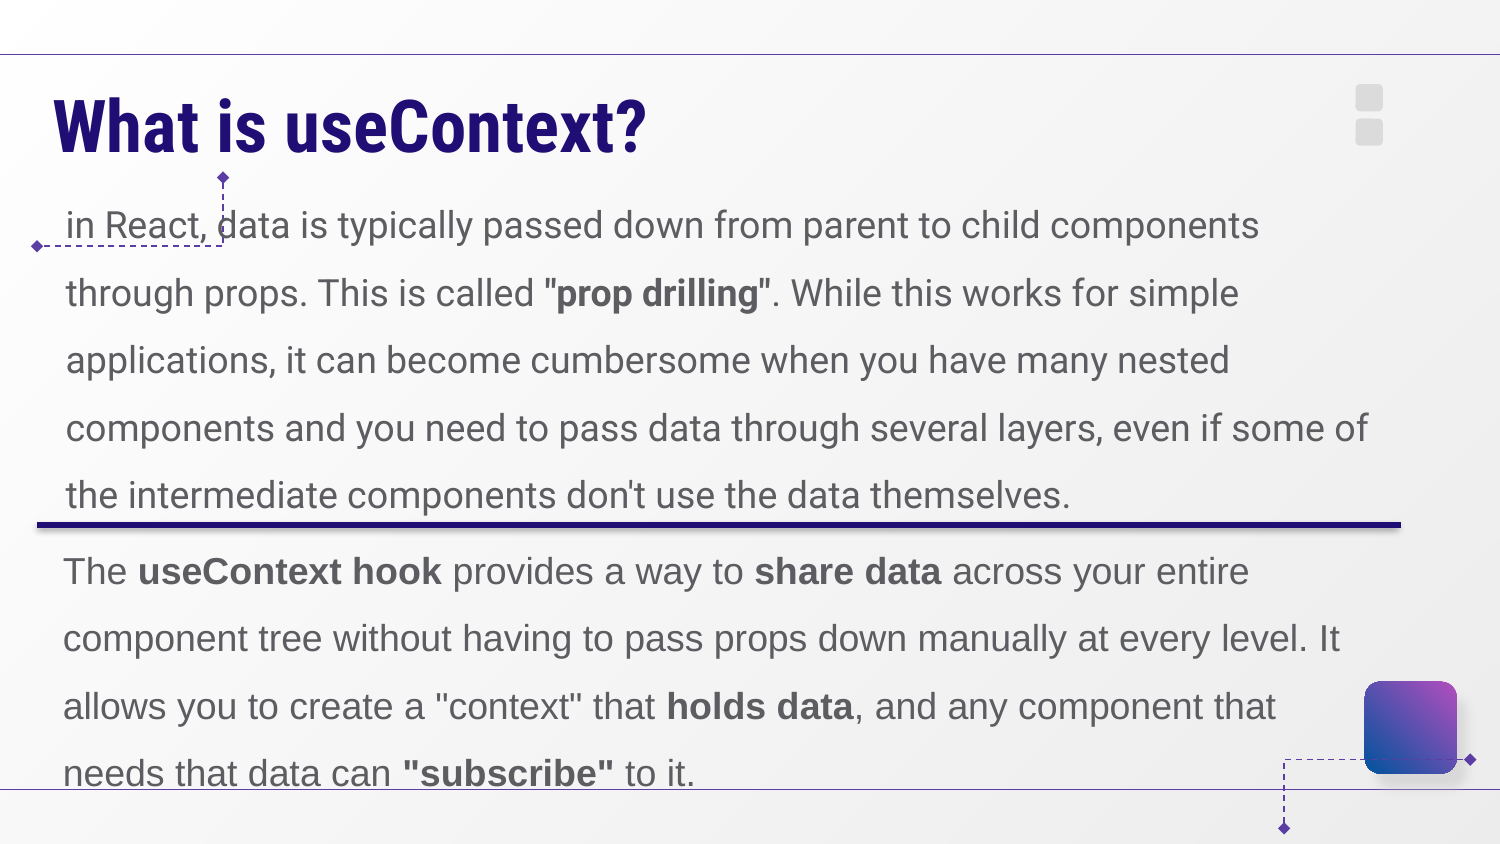

# What is useContext?

in React, data is typically passed down from parent to child components through props. This is called "prop drilling". While this works for simple applications, it can become cumbersome when you have many nested components and you need to pass data through several layers, even if some of the intermediate components don't use the data themselves.
The useContext hook provides a way to share data across your entire component tree without having to pass props down manually at every level. It allows you to create a "context" that holds data, and any component that needs that data can "subscribe" to it.